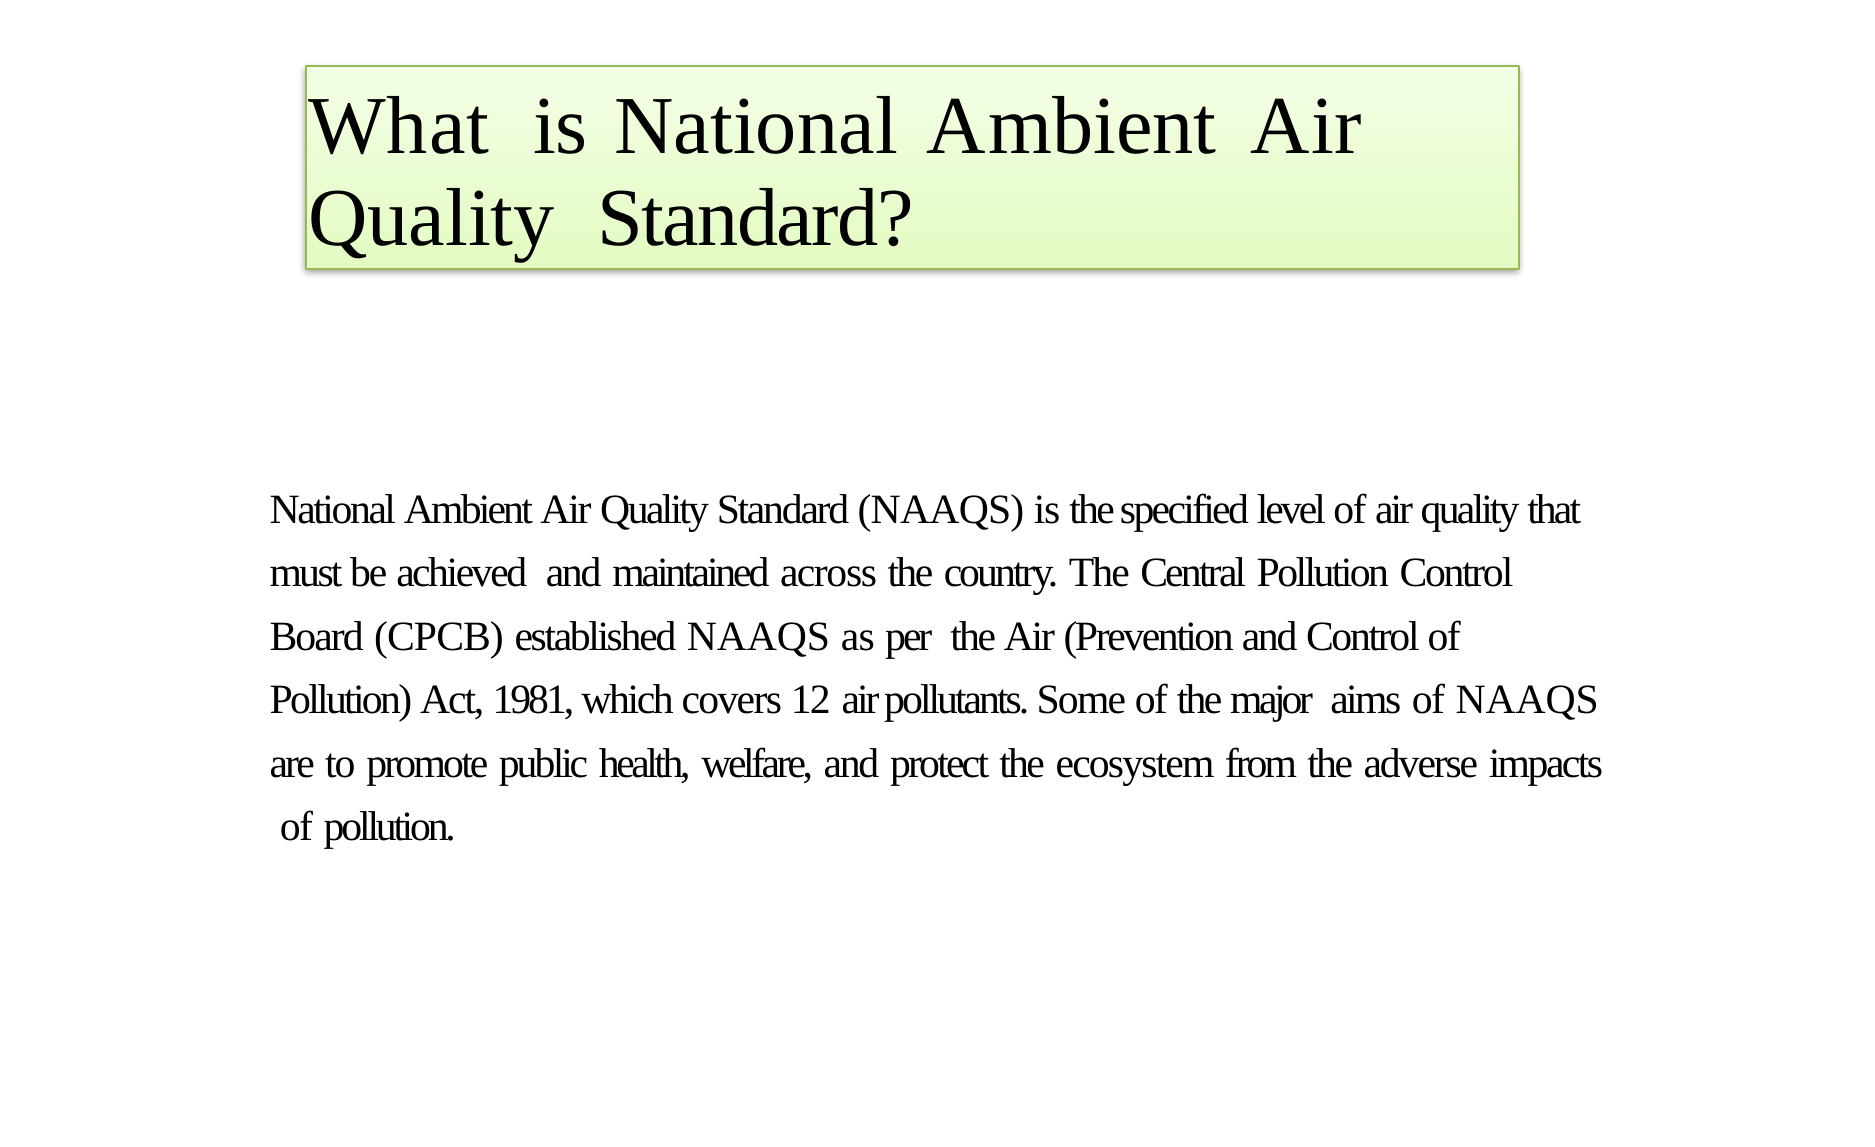

# What  is National  Ambient   Air     Quality  Standard?
National Ambient Air Quality Standard (NAAQS) is the specified level of air quality that must be achieved  and maintained across the country. The Central Pollution Control Board (CPCB) established NAAQS as per  the Air (Prevention and Control of Pollution) Act, 1981, which covers 12 air pollutants. Some of the major  aims of NAAQS are to promote public health, welfare, and protect the ecosystem from the adverse impacts  of pollution.